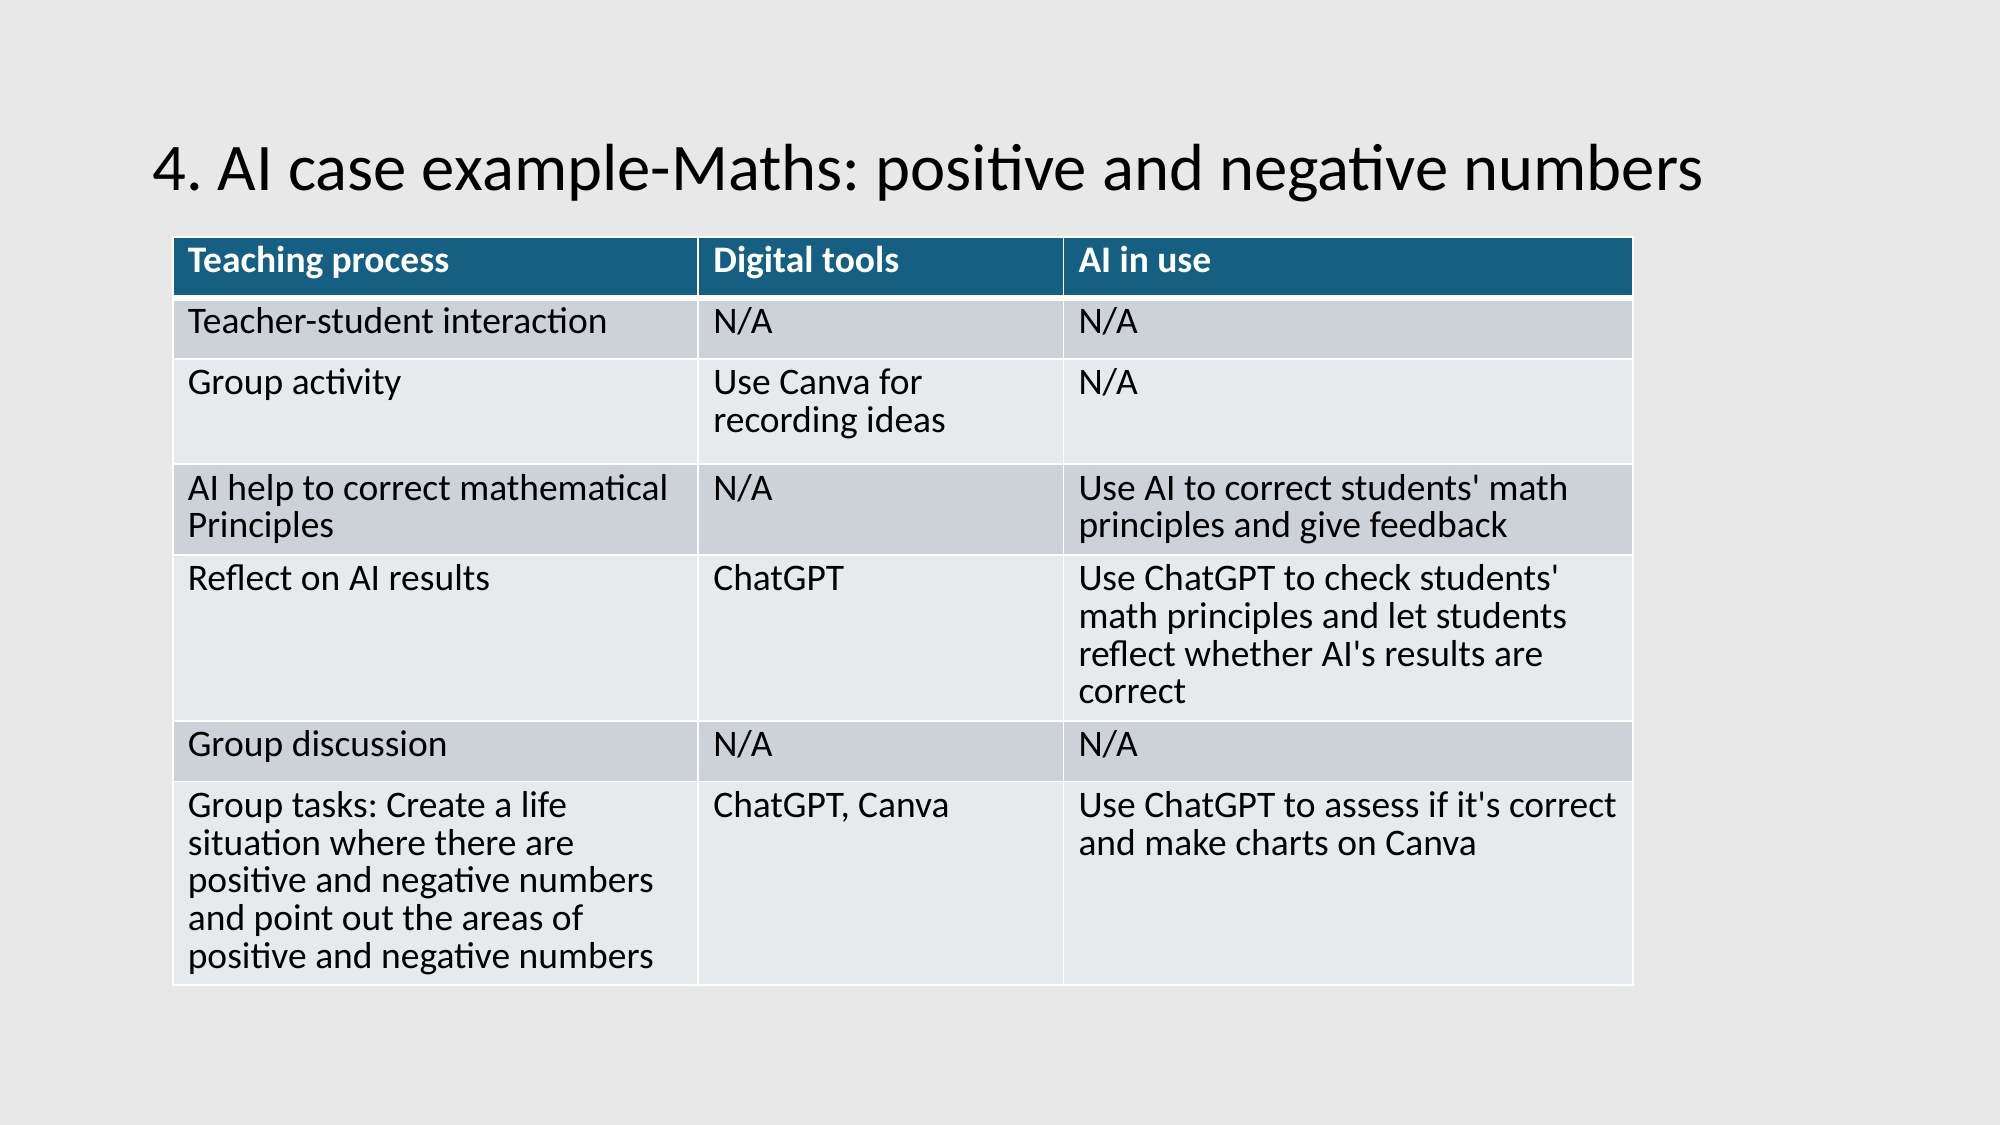

# 4. AI case example-Maths: positive and negative numbers
| Teaching process | Digital tools | AI in use |
| --- | --- | --- |
| Teacher-student interaction | N/A | N/A |
| Group activity | Use Canva for recording ideas | N/A |
| AI help to correct mathematical Principles | N/A | Use AI to correct students' math principles and give feedback |
| Reflect on AI results | ChatGPT | Use ChatGPT to check students' math principles and let students reflect whether AI's results are correct |
| Group discussion | N/A | N/A |
| Group tasks: Create a life situation where there are positive and negative numbers and point out the areas of positive and negative numbers | ChatGPT, Canva | Use ChatGPT to assess if it's correct and make charts on Canva |